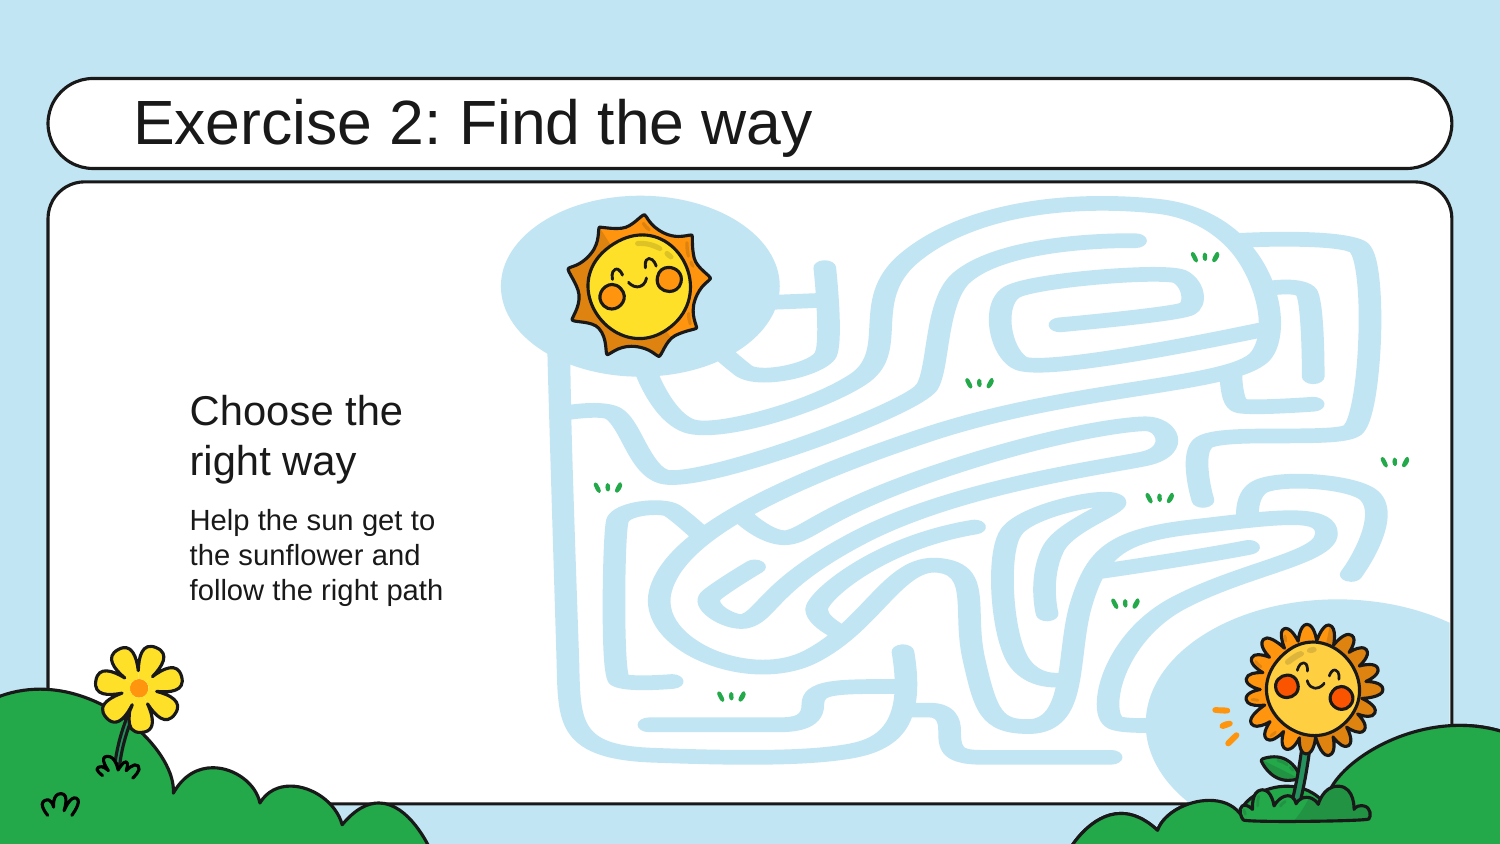

# Exercise 2: Find the way

Choose the right way

Help the sun get to the sunflower and follow the right path